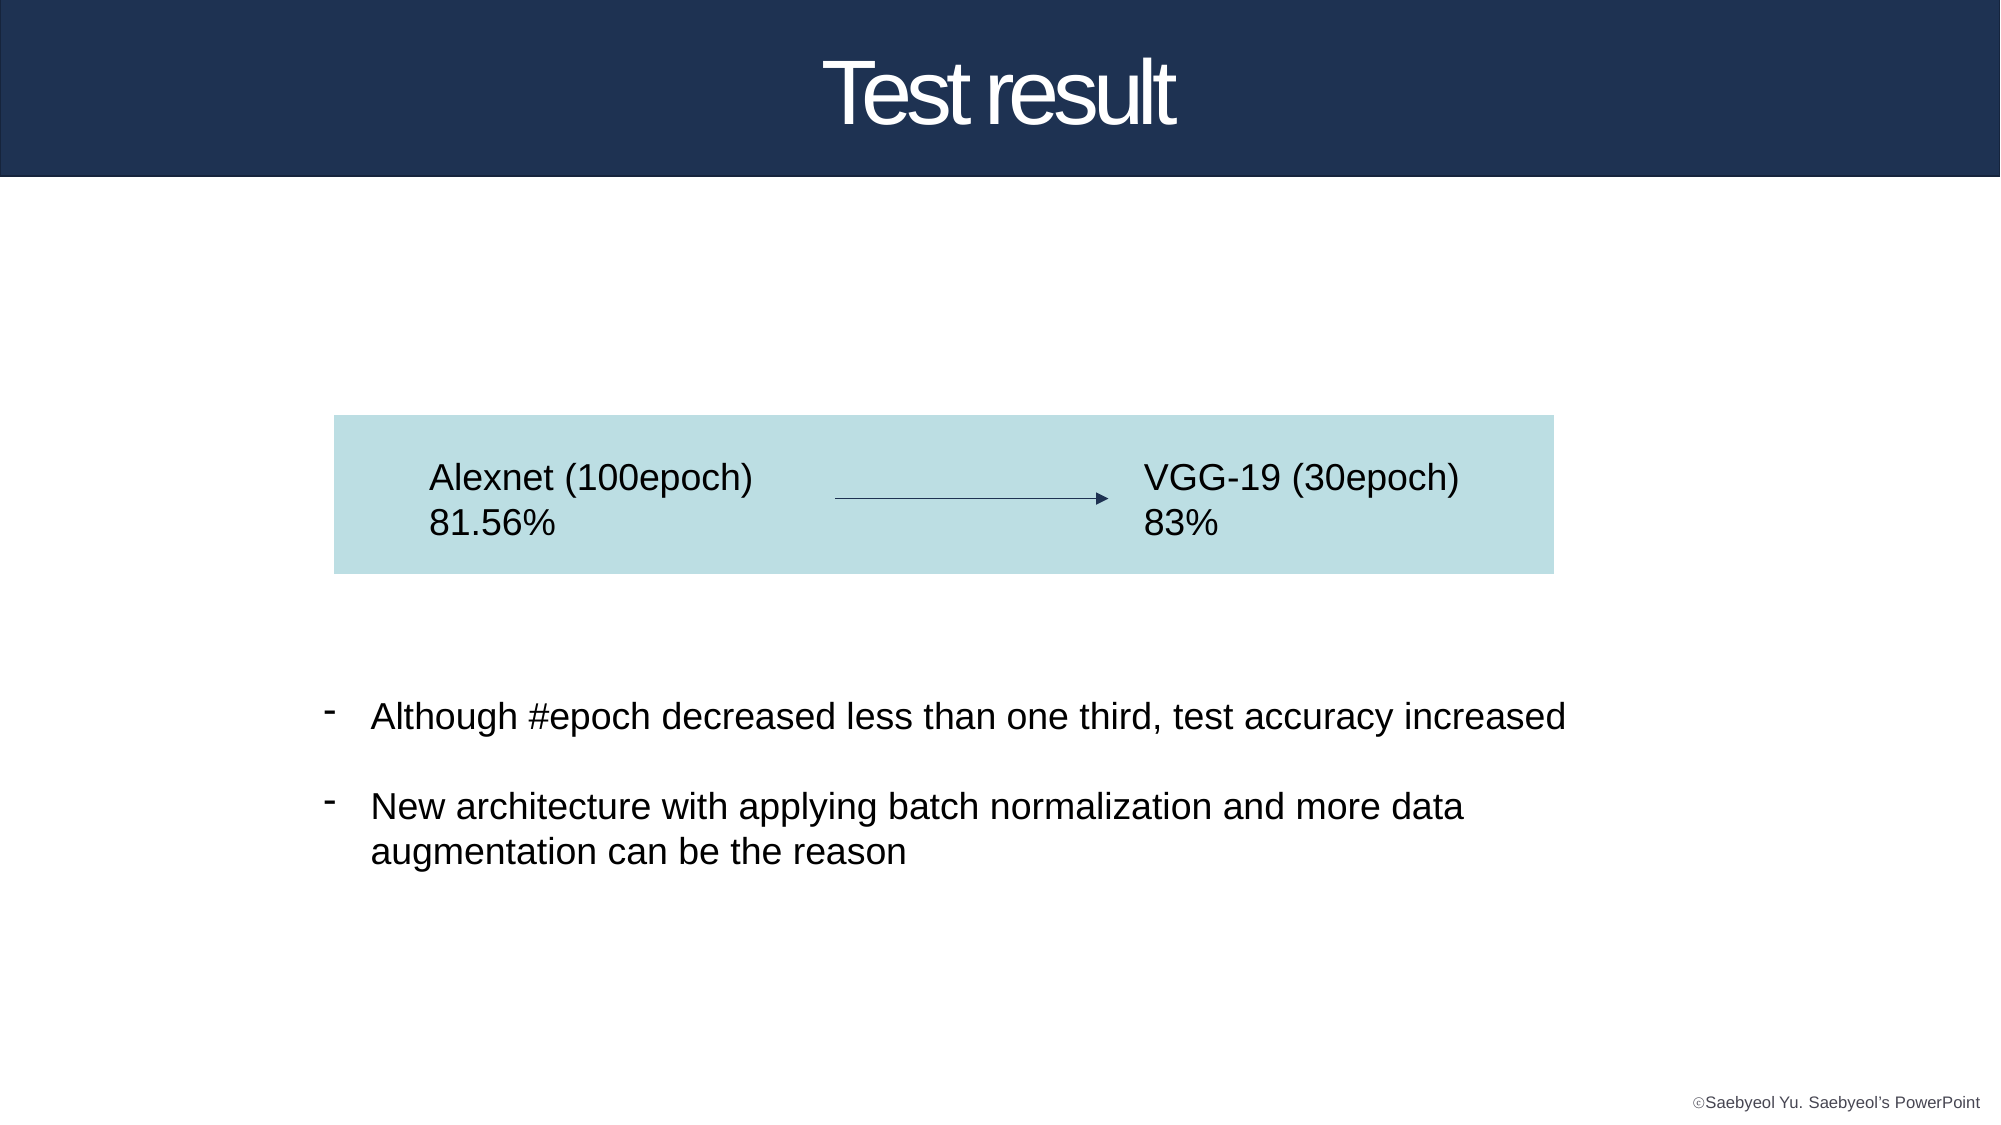

Test result

Alexnet (100epoch)
81.56%
VGG-19 (30epoch)
83%
Although #epoch decreased less than one third, test accuracy increased

New architecture with applying batch normalization and more data augmentation can be the reason